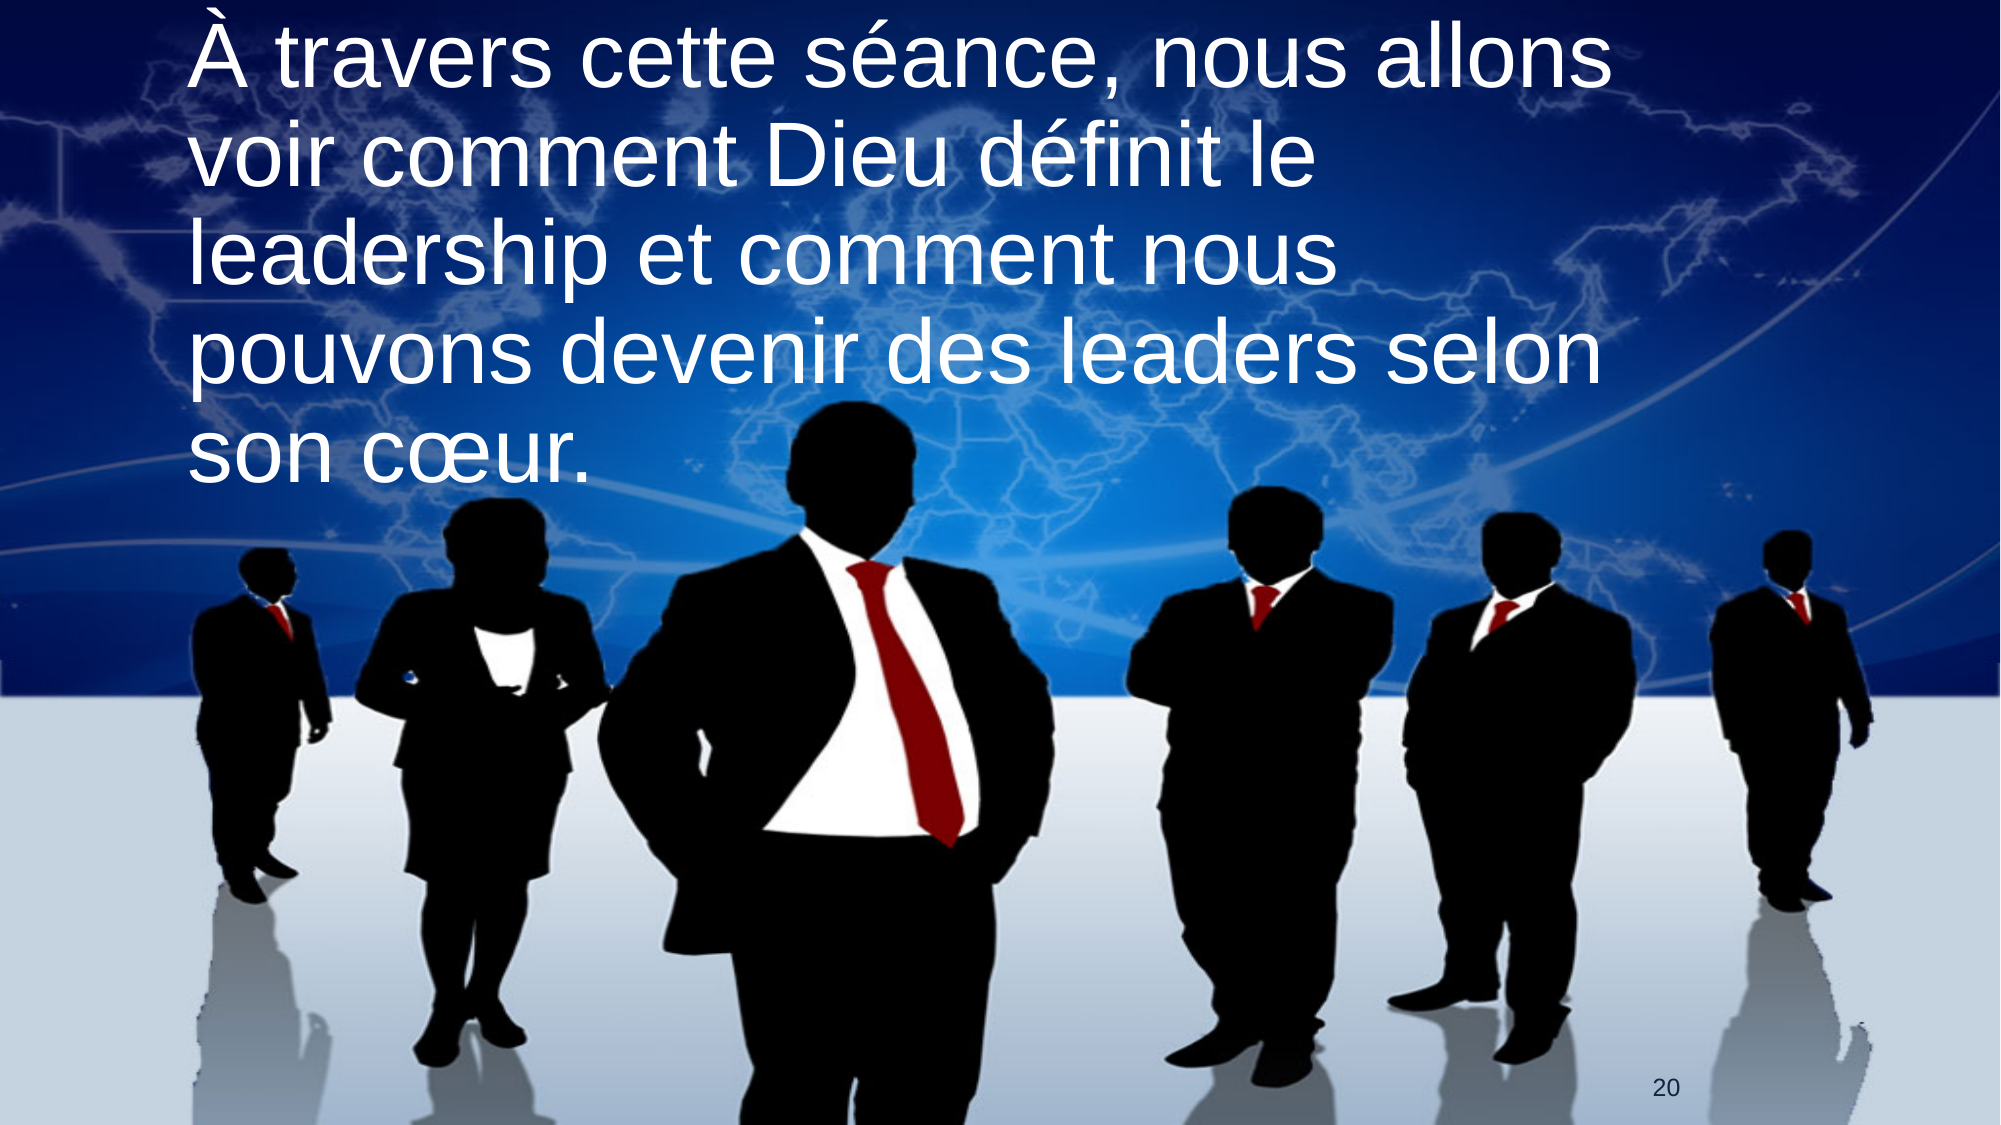

# À travers cette séance, nous allons voir comment Dieu définit le leadership et comment nous pouvons devenir des leaders selon son cœur.

20